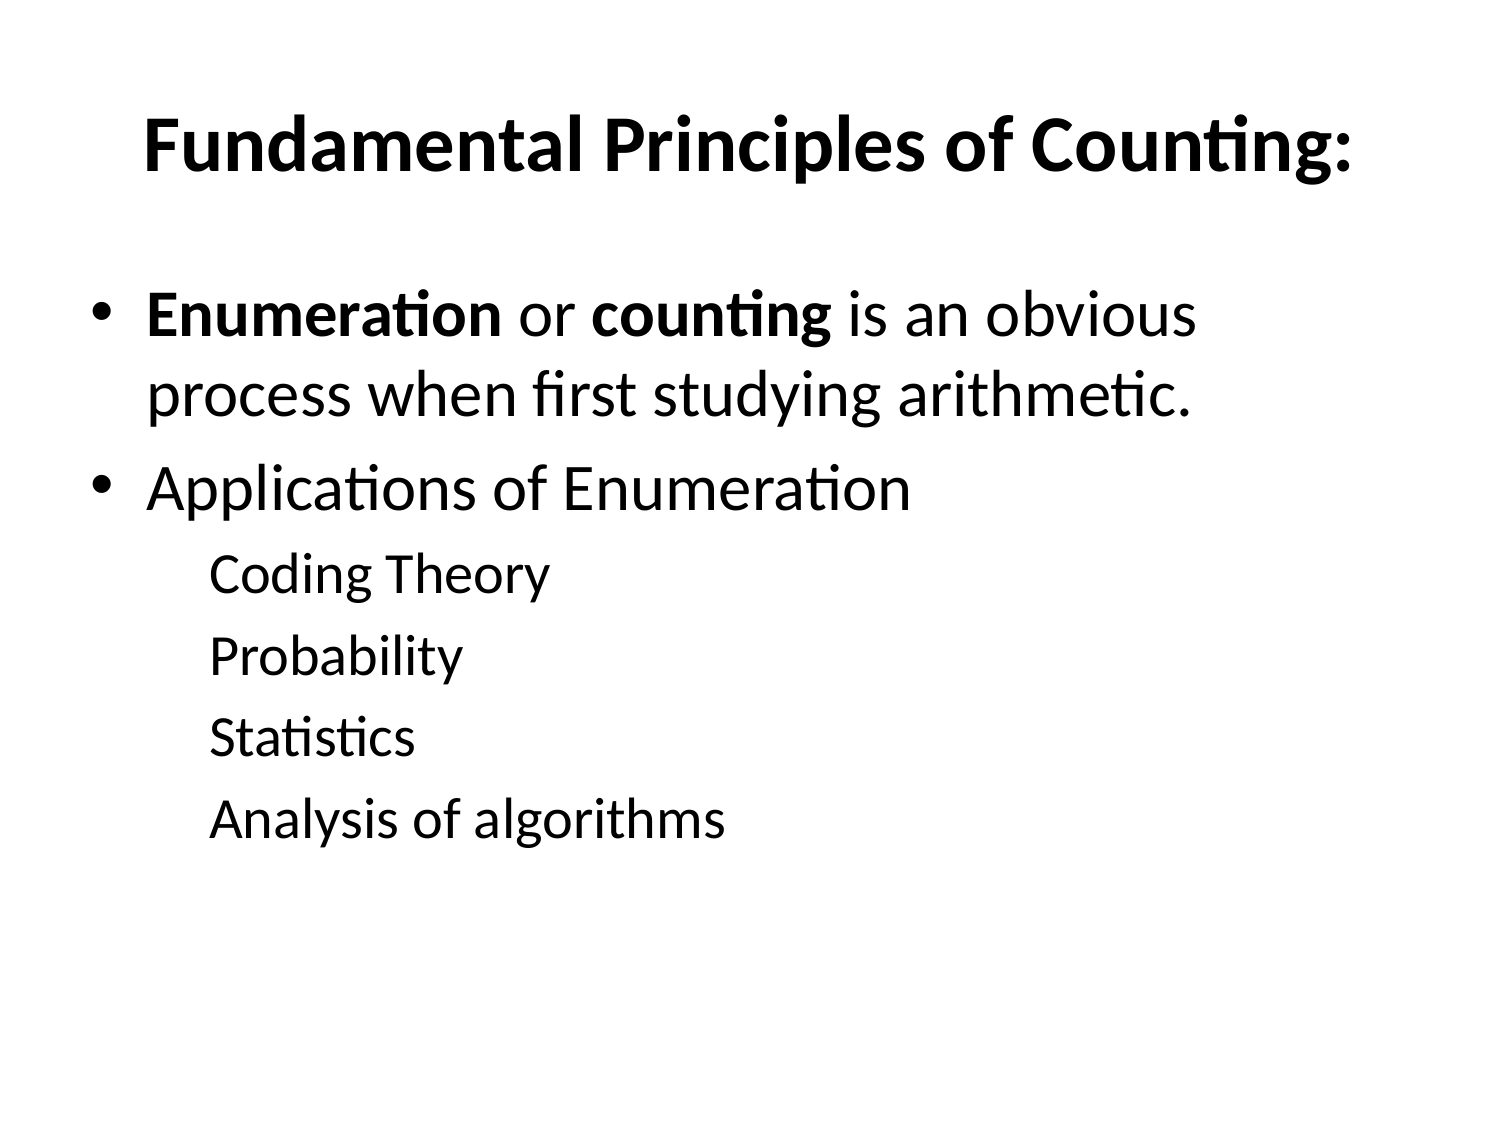

# Fundamental Principles of Counting:
Enumeration or counting is an obvious process when first studying arithmetic.
Applications of Enumeration
         Coding Theory
         Probability
         Statistics
         Analysis of algorithms